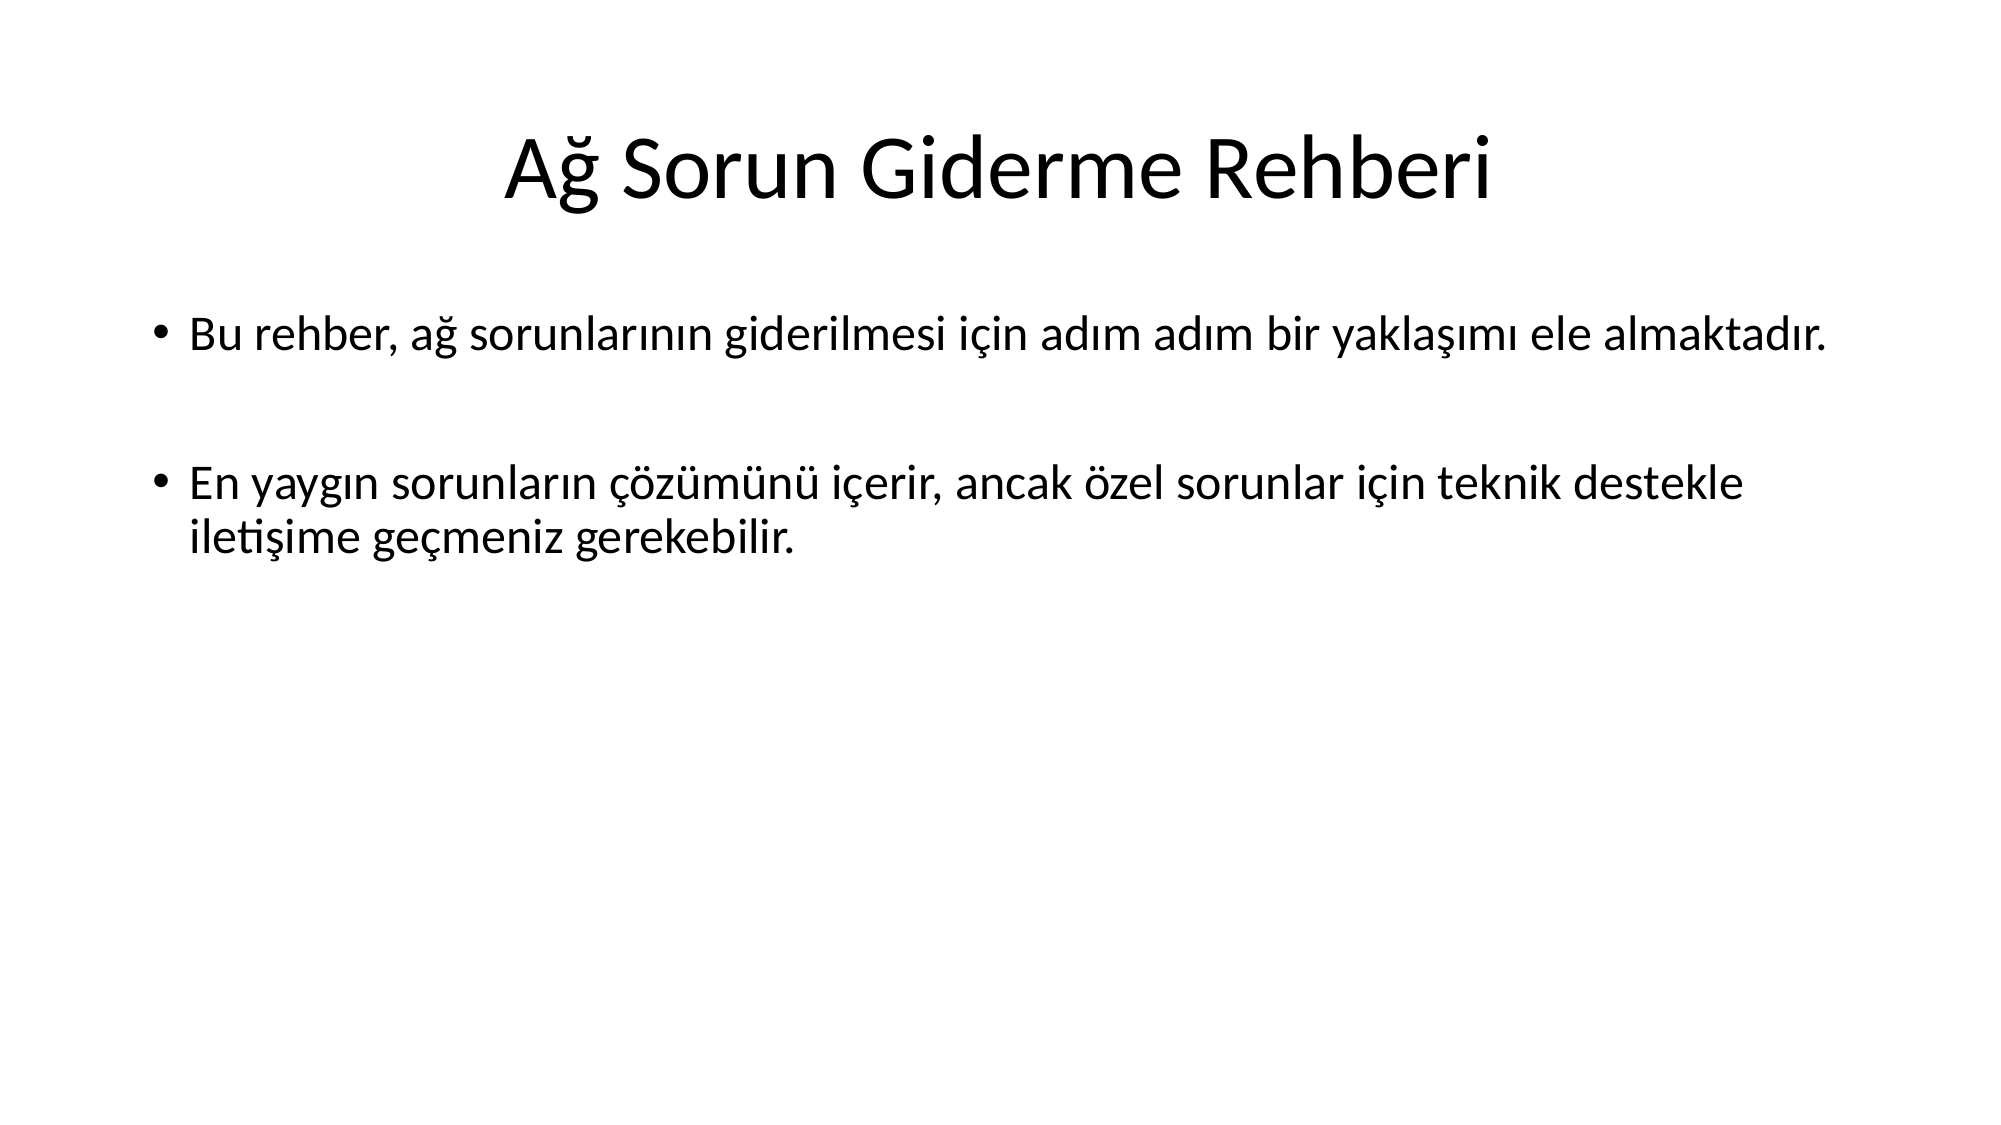

# Ağ Sorun Giderme Rehberi
Bu rehber, ağ sorunlarının giderilmesi için adım adım bir yaklaşımı ele almaktadır.

En yaygın sorunların çözümünü içerir, ancak özel sorunlar için teknik destekle iletişime geçmeniz gerekebilir.